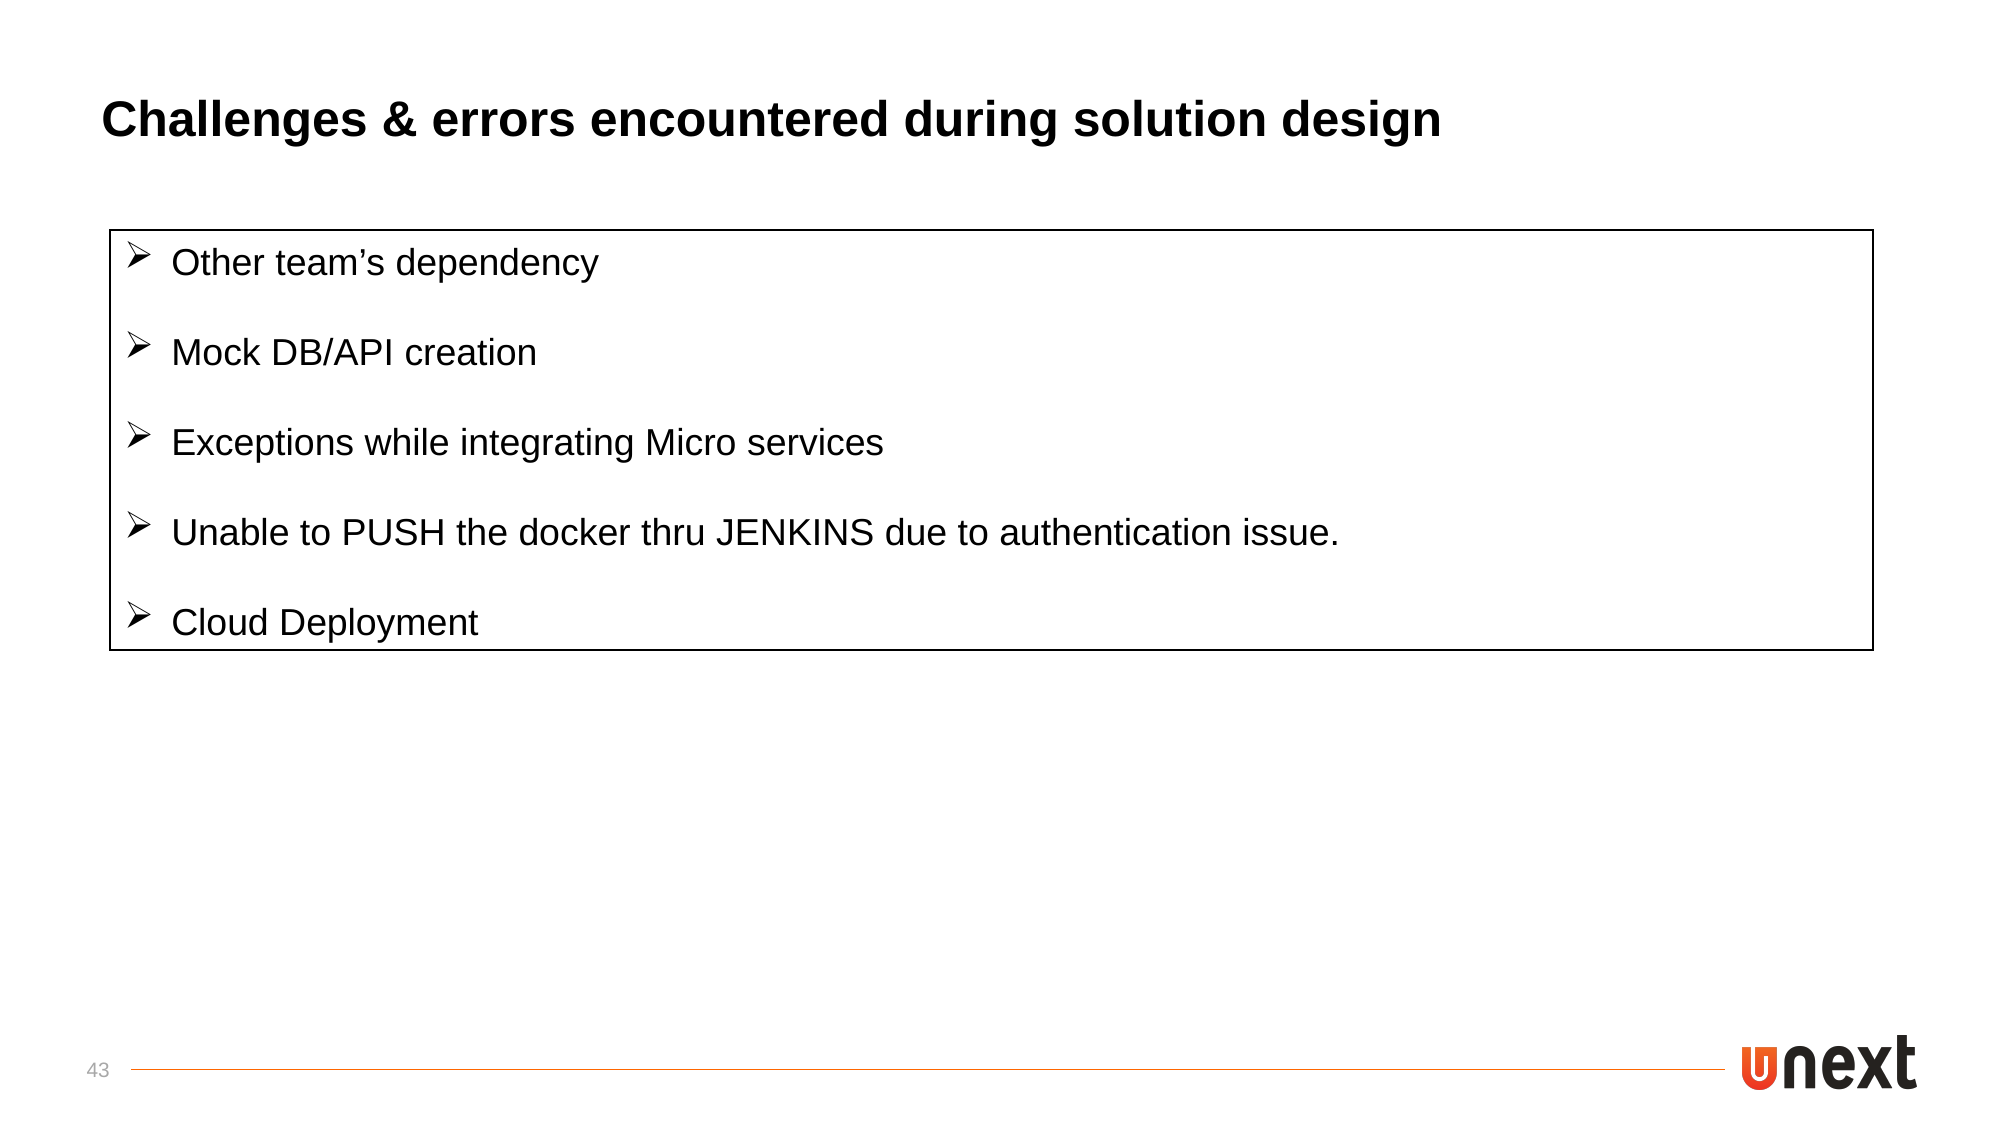

Challenges & errors encountered during solution design
Other team’s dependency

Mock DB/API creation

Exceptions while integrating Micro services

Unable to PUSH the docker thru JENKINS due to authentication issue.

Cloud Deployment
43